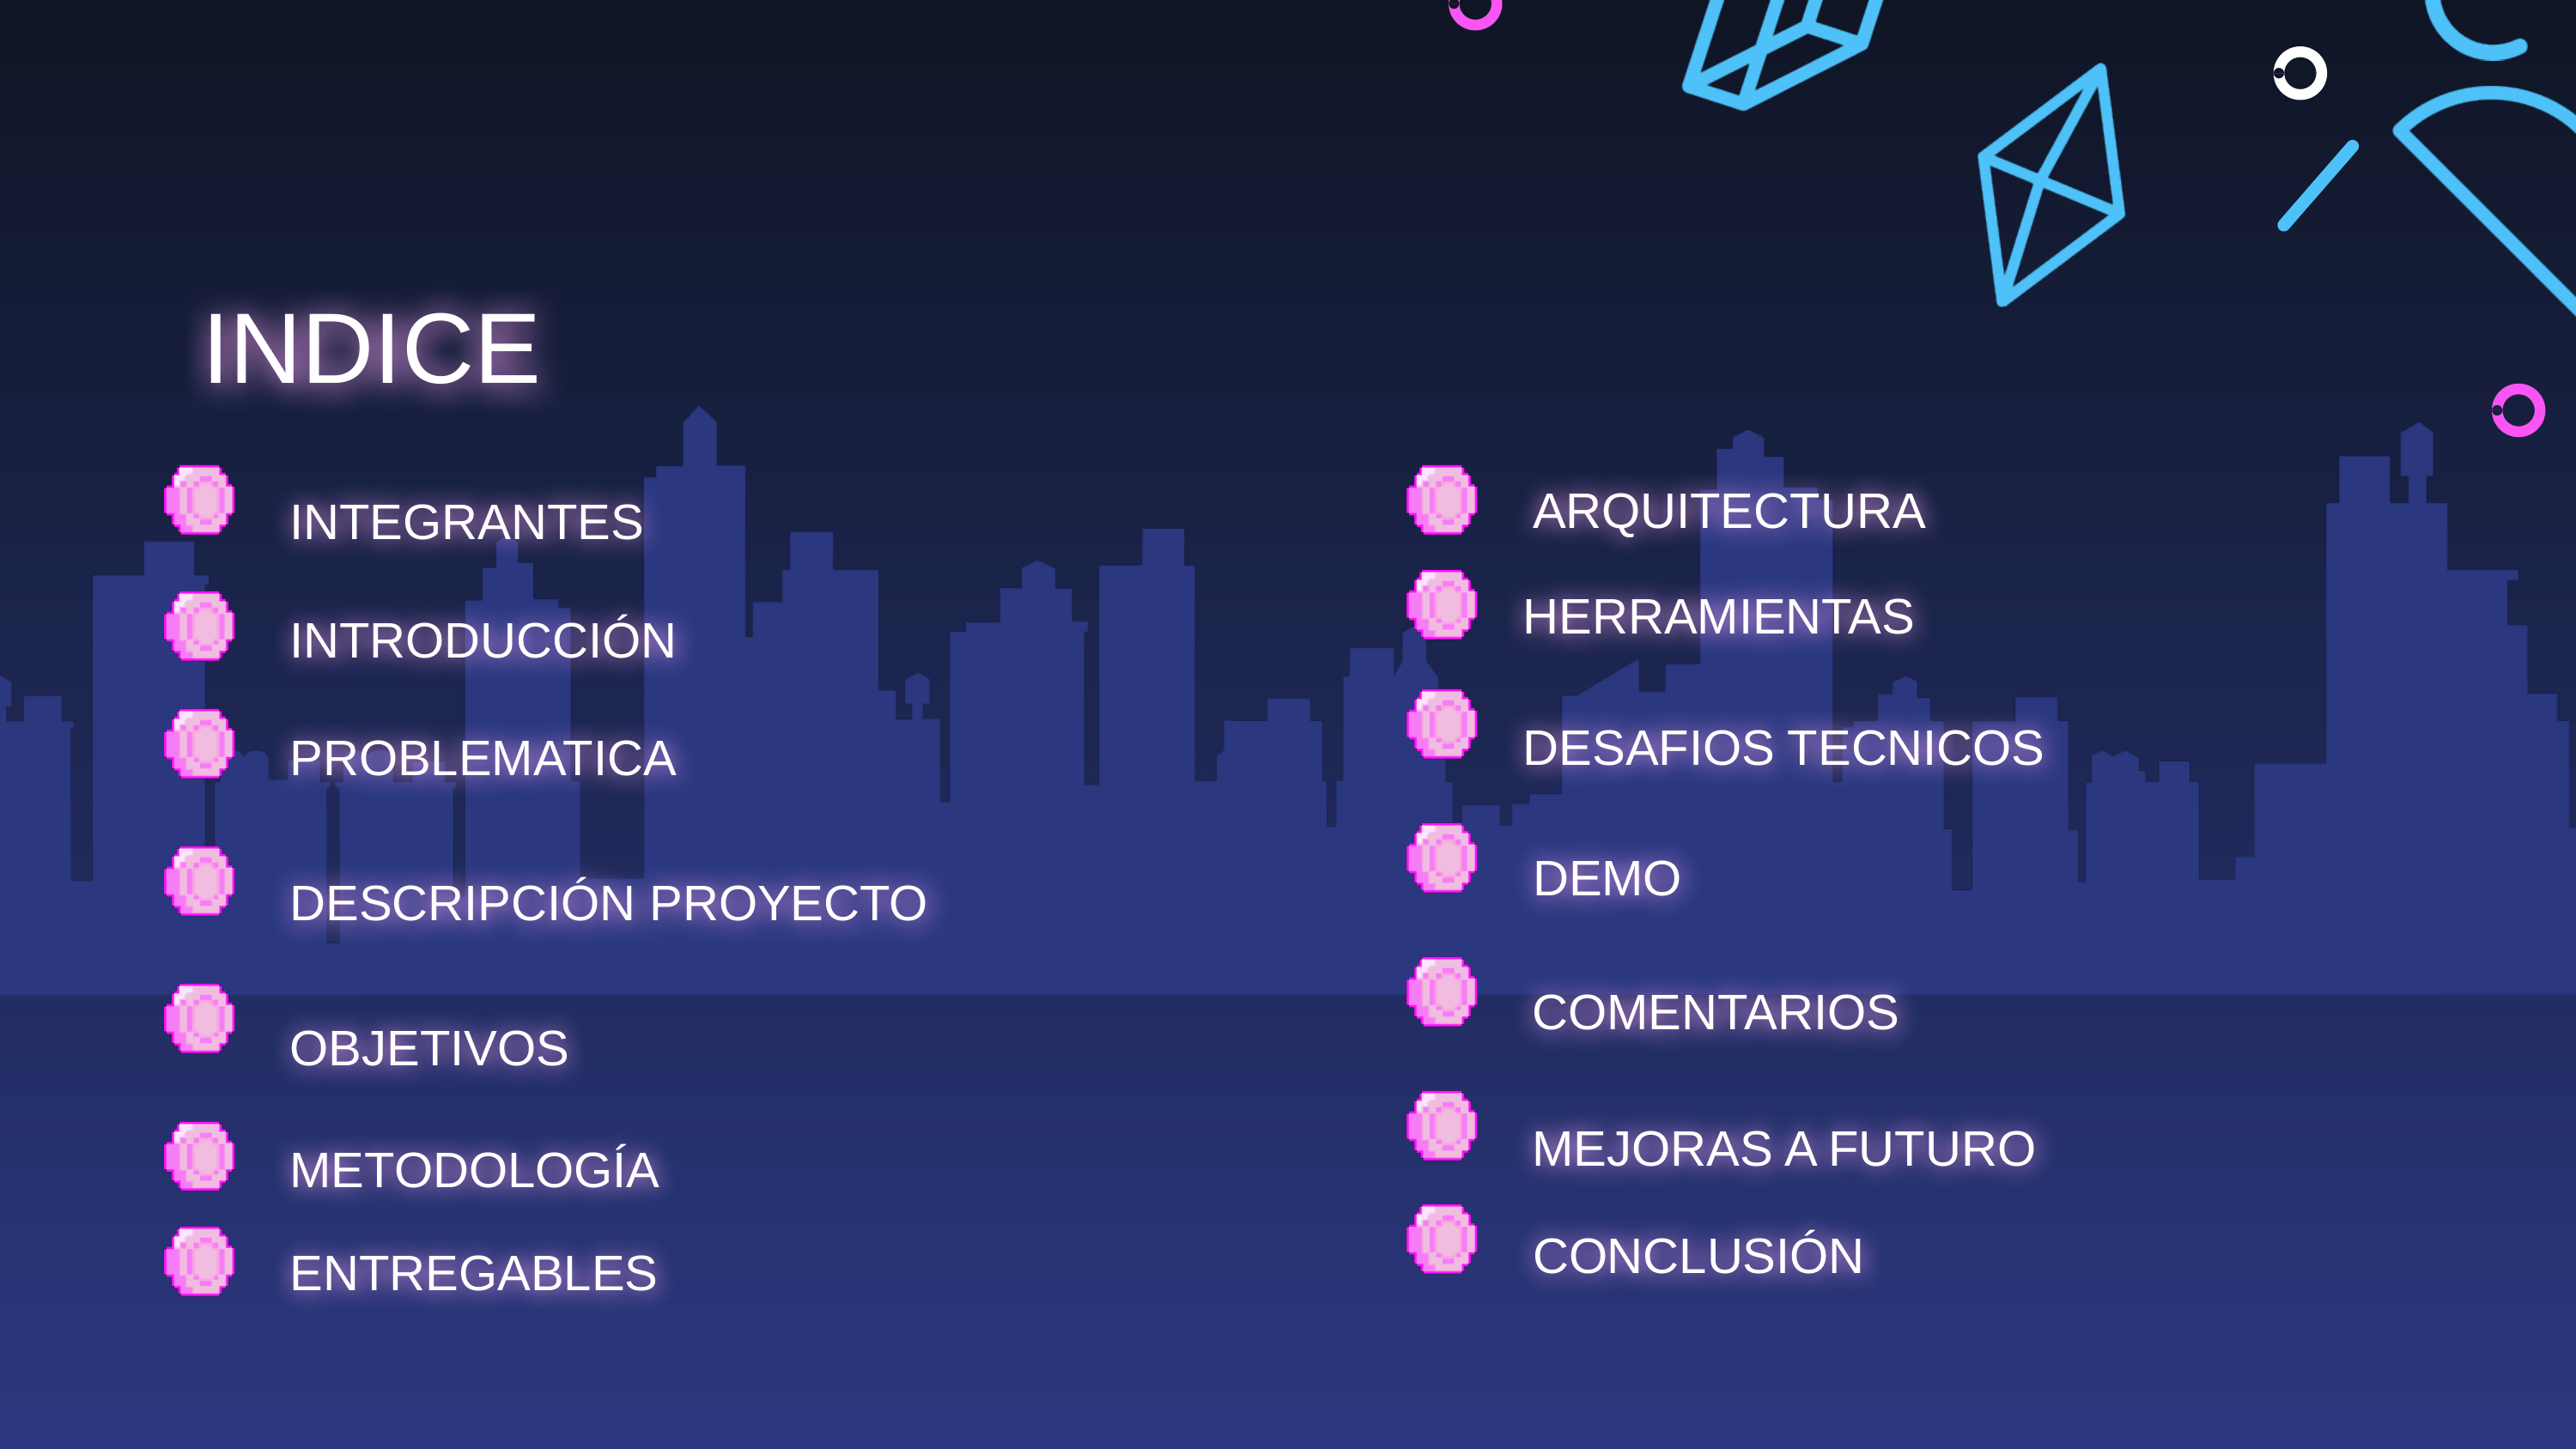

INDICE

ARQUITECTURA
INTEGRANTES

HERRAMIENTAS

INTRODUCCIÓN

DESAFIOS TECNICOS
PROBLEMATICA

DEMO
DESCRIPCIÓN PROYECTO

COMENTARIOS

OBJETIVOS

MEJORAS A FUTURO

METODOLOGÍA

CONCLUSIÓN

ENTREGABLES